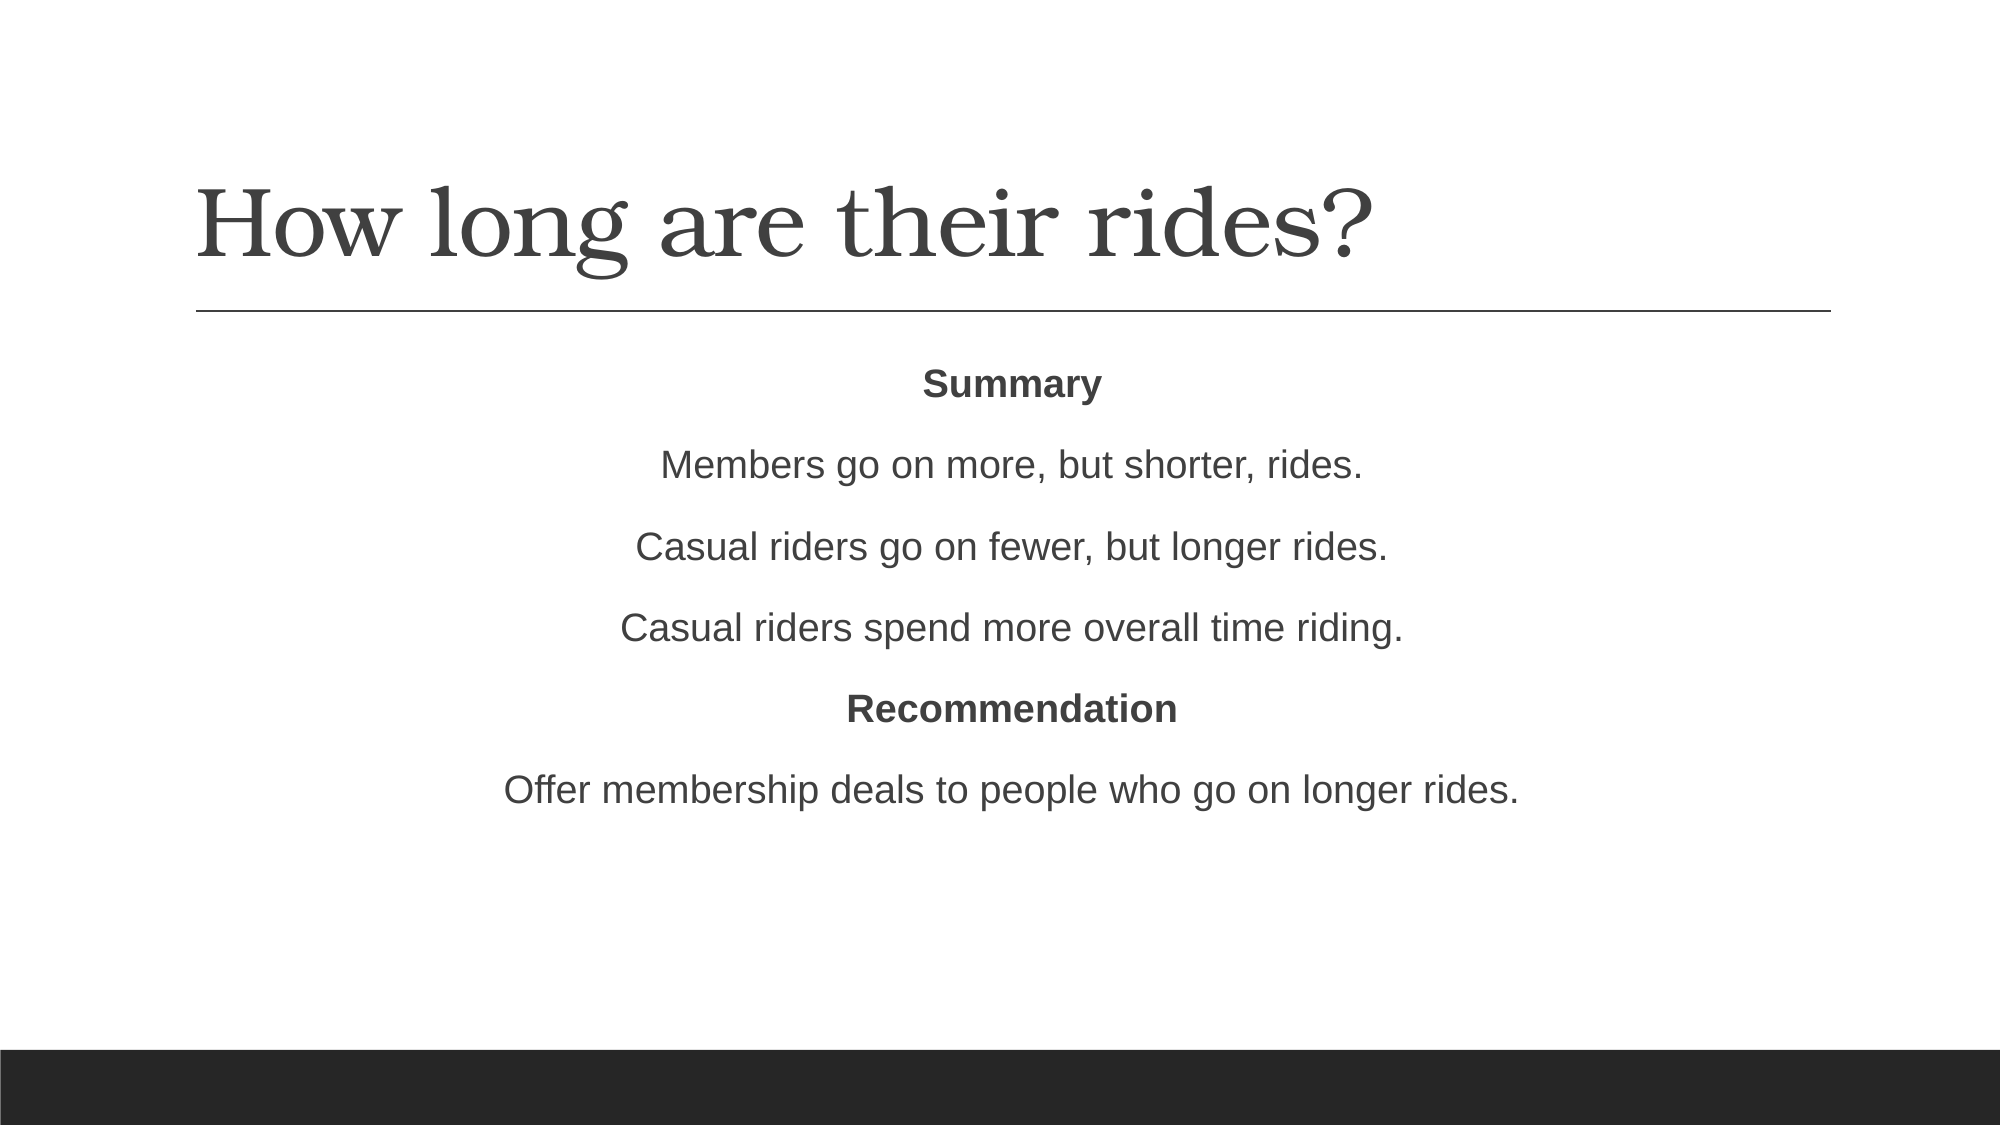

# How long are their rides?
Summary
Members go on more, but shorter, rides.
Casual riders go on fewer, but longer rides.
Casual riders spend more overall time riding.
Recommendation
Offer membership deals to people who go on longer rides.